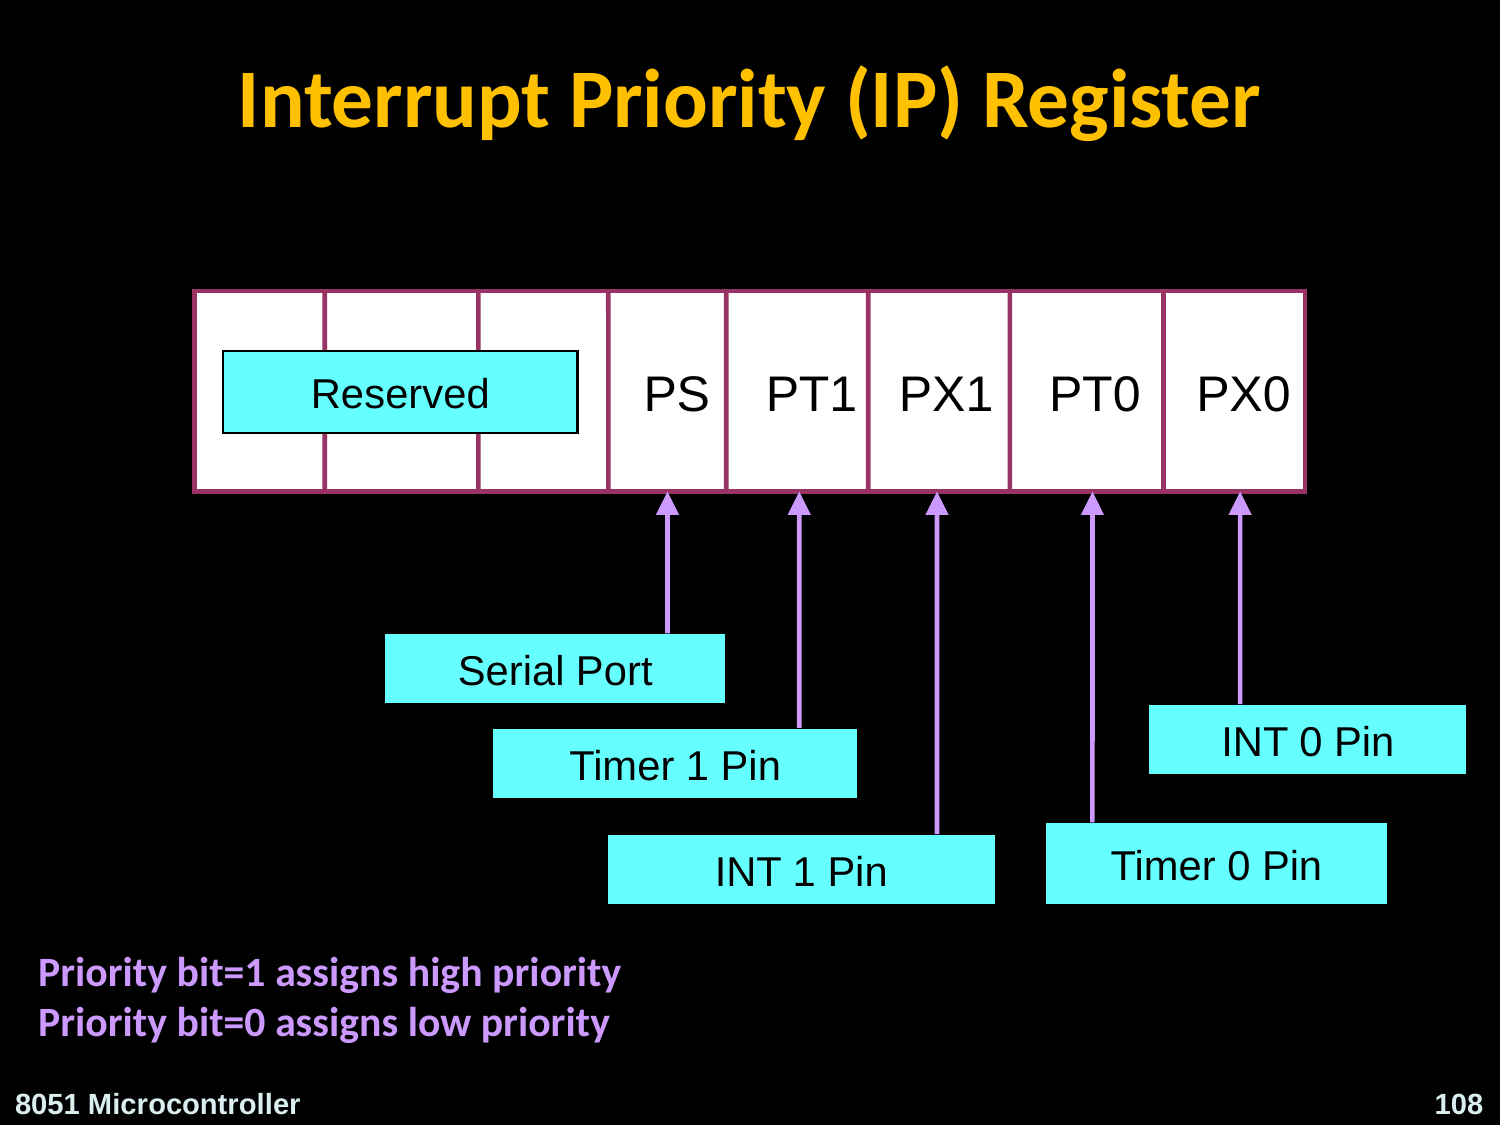

# Interrupt Priority (IP) Register
                               PS    PT1   PX1    PT0    PX0

Reserved

Serial Port
INT 0 Pin
Timer 1 Pin
Timer 0 Pin
INT 1 Pin
Priority bit=1 assigns high priority
Priority bit=0 assigns low priority
8051 Microcontroller
Suresh.P.Nair , HOD - ECE , RCET
108